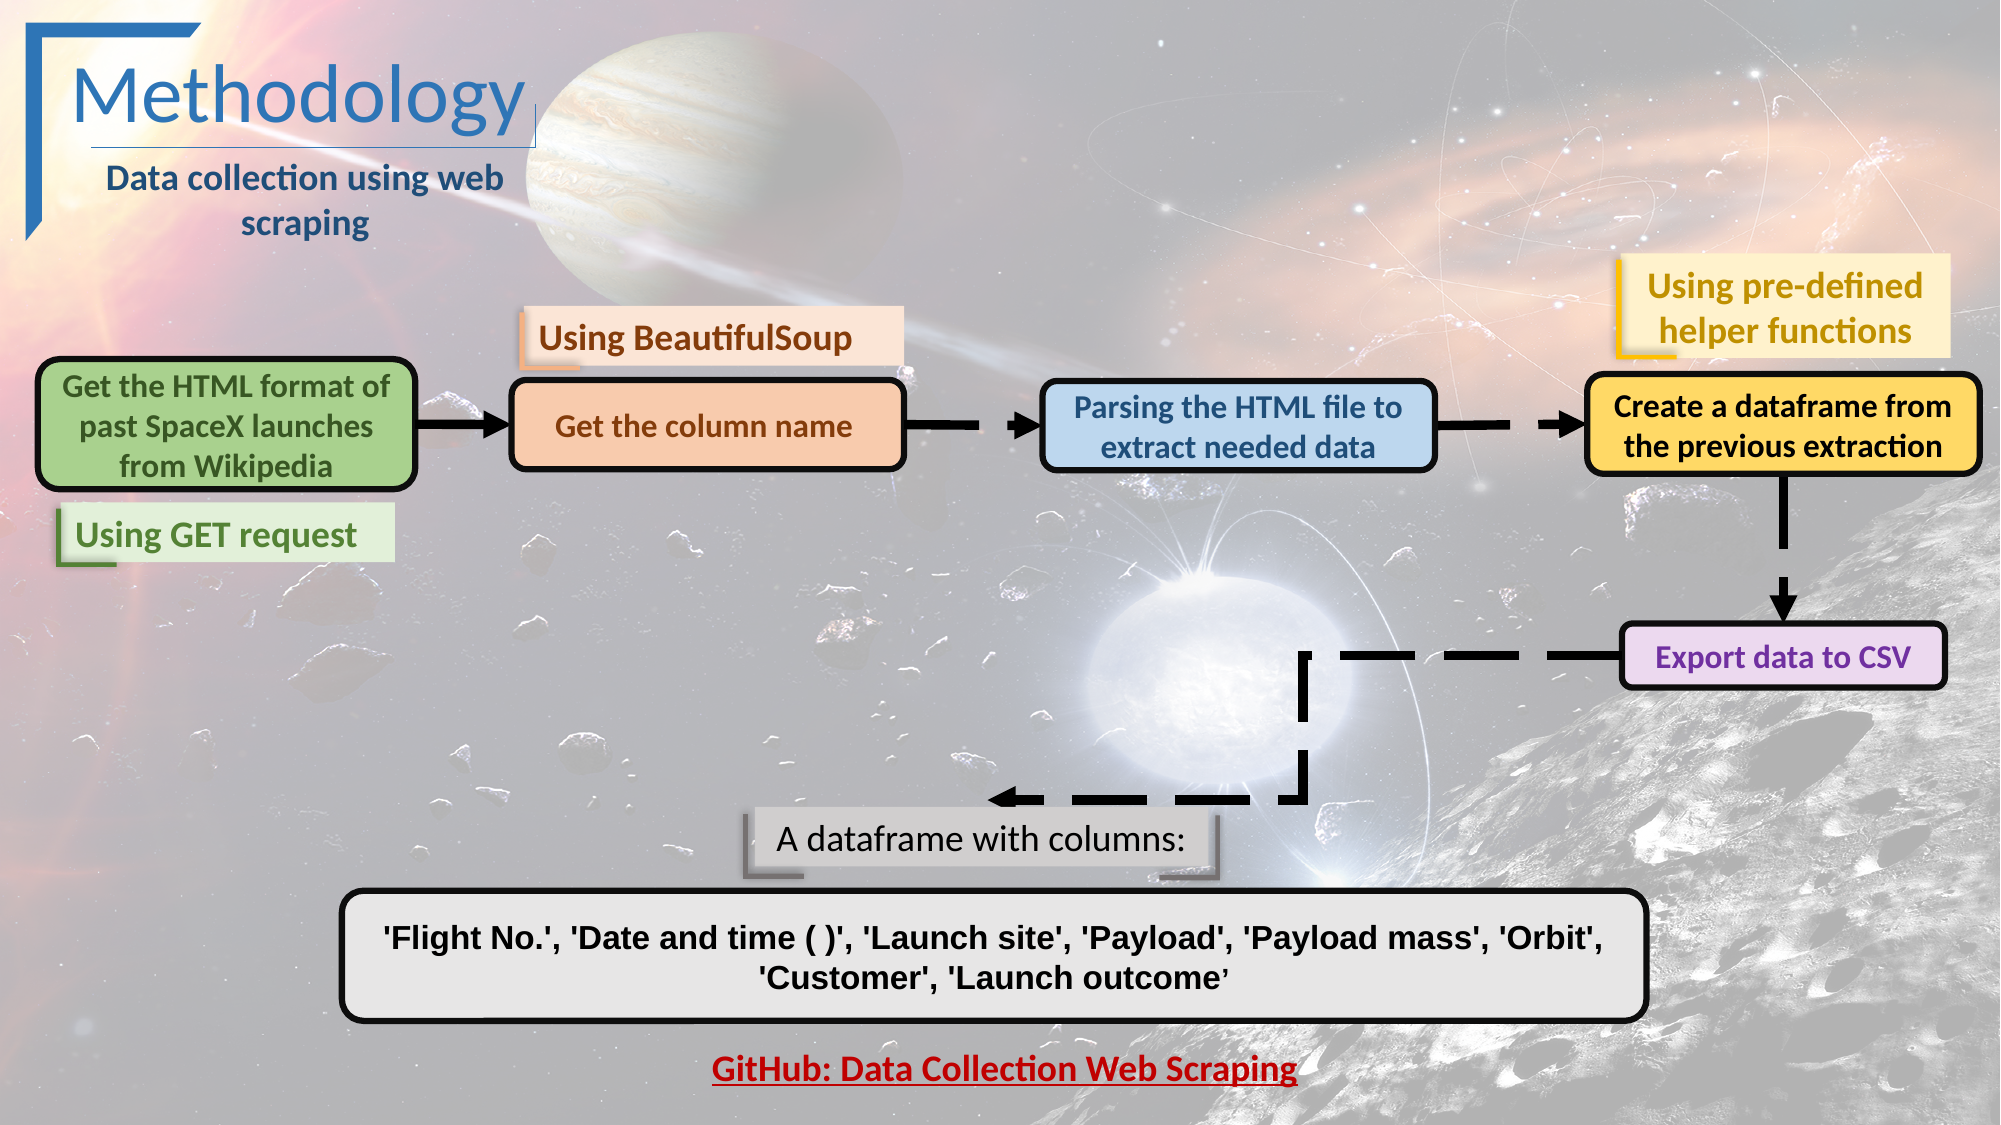

Methodology
Data collection using web scraping
Using pre-defined helper functions

Create a dataframe from the previous extraction
Using BeautifulSoup

Get the column name
Get the HTML format of past SpaceX launches from Wikipedia
Using GET request

Parsing the HTML file to extract needed data
Export data to CSV
A dataframe with columns:

'Flight No.', 'Date and time ( )', 'Launch site', 'Payload', 'Payload mass', 'Orbit', 'Customer', 'Launch outcome’
GitHub: Data Collection Web Scraping